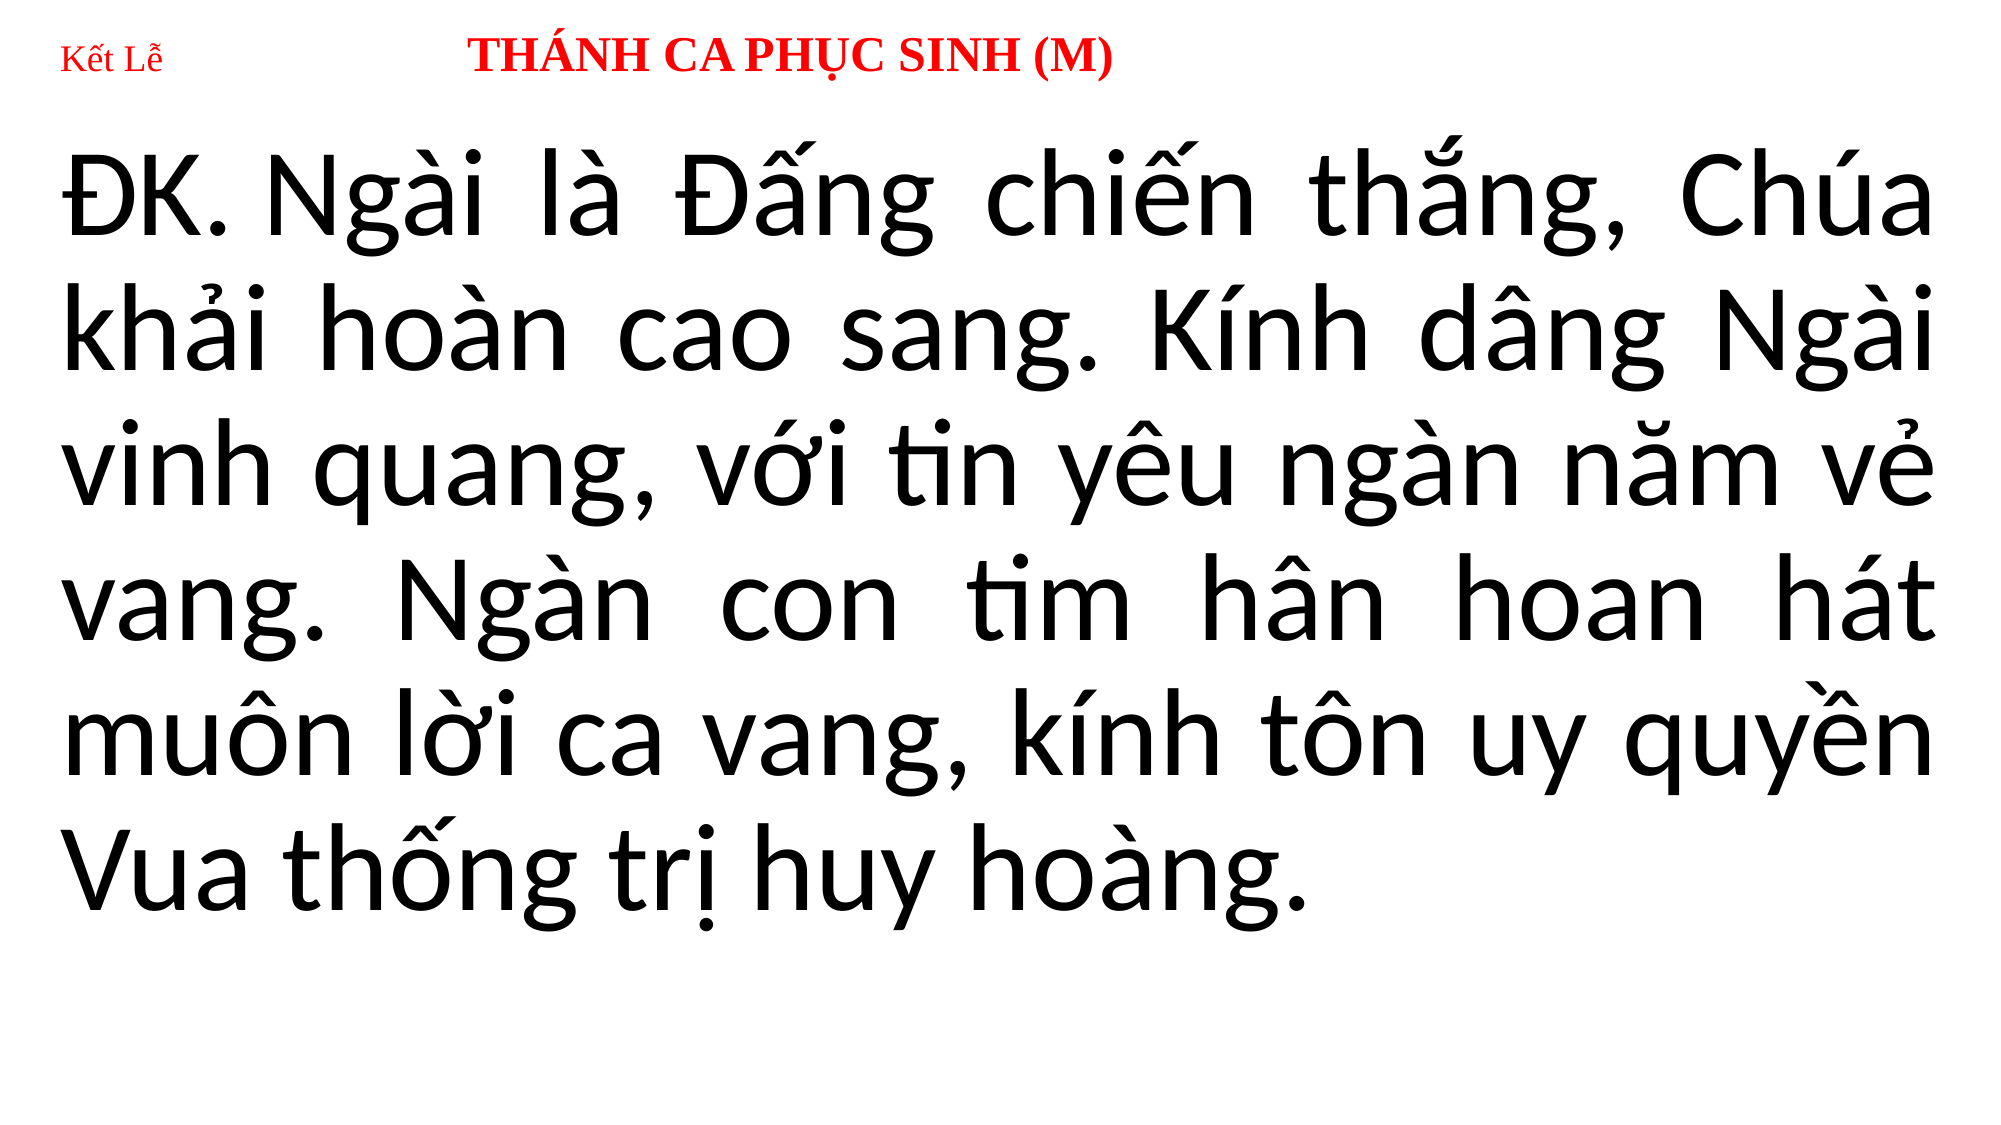

# Kết Lễ                                THÁNH CA PHỤC SINH (M)
ĐK. Ngài là Đấng chiến thắng, Chúa khải hoàn cao sang. Kính dâng Ngài vinh quang, với tin yêu ngàn năm vẻ vang. Ngàn con tim hân hoan hát muôn lời ca vang, kính tôn uy quyền Vua thống trị huy hoàng.